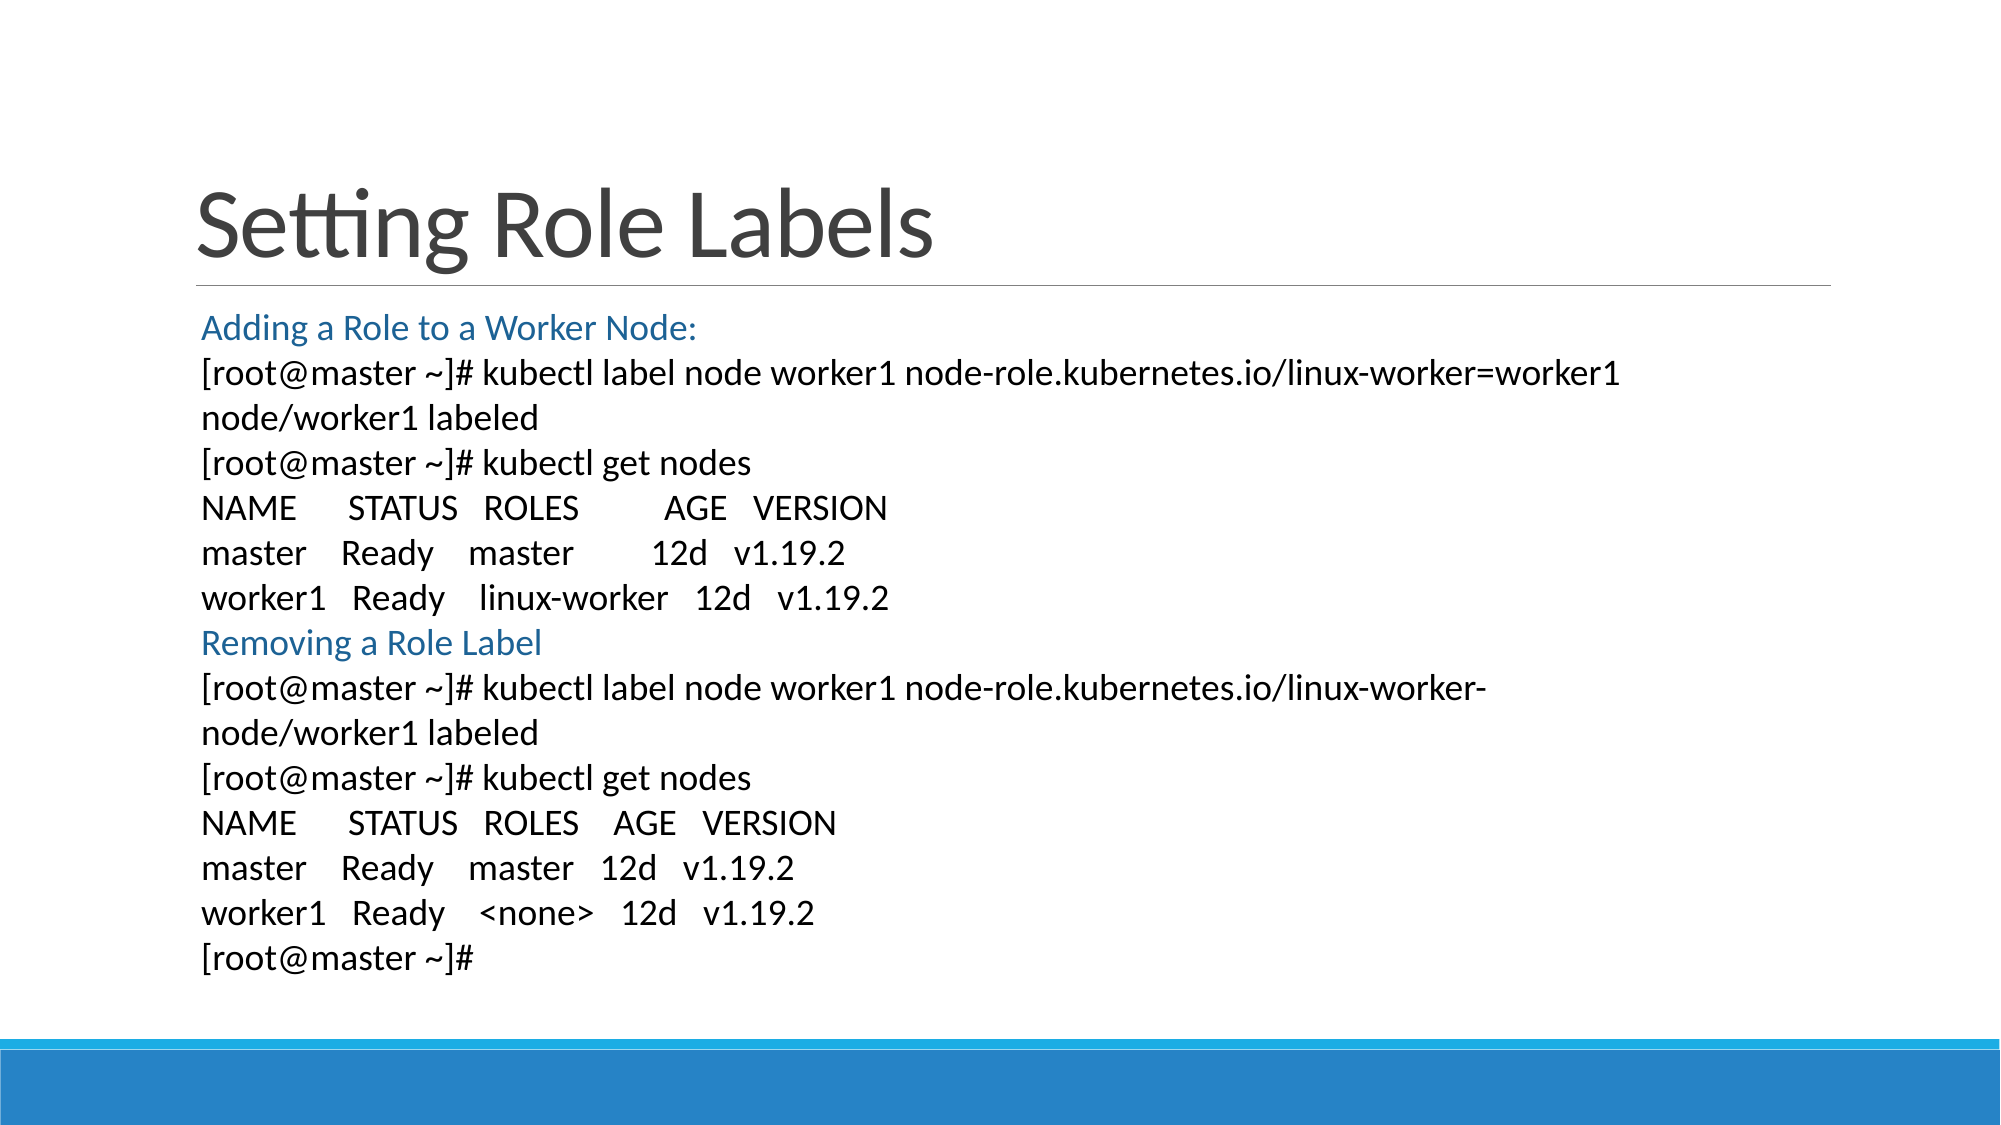

# Setting Role Labels
Adding a Role to a Worker Node:
[root@master ~]# kubectl label node worker1 node-role.kubernetes.io/linux-worker=worker1
node/worker1 labeled
[root@master ~]# kubectl get nodes
NAME      STATUS   ROLES          AGE   VERSION
master    Ready    master         12d   v1.19.2
worker1   Ready    linux-worker   12d   v1.19.2
Removing a Role Label
[root@master ~]# kubectl label node worker1 node-role.kubernetes.io/linux-worker-
node/worker1 labeled
[root@master ~]# kubectl get nodes
NAME      STATUS   ROLES    AGE   VERSION
master    Ready    master   12d   v1.19.2
worker1   Ready    <none>   12d   v1.19.2
[root@master ~]#